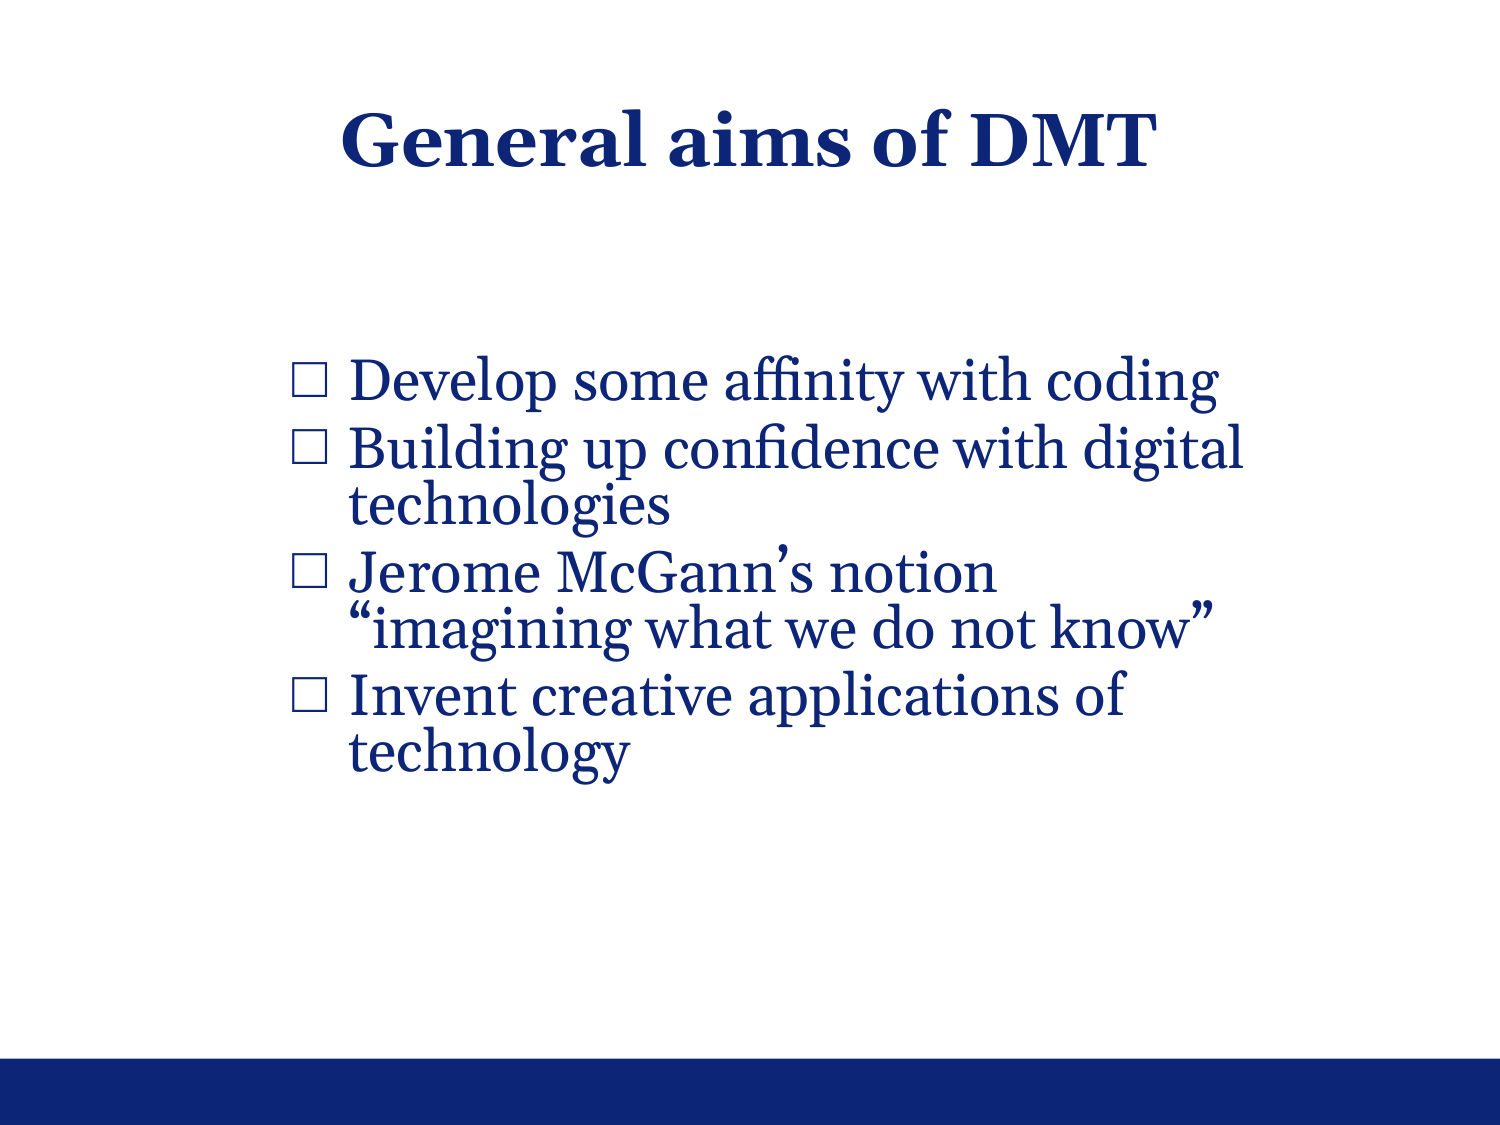

General aims of DMT

Develop some affinity with coding
Building up confidence with digital technologies
Jerome McGann’s notion “imagining what we do not know”
Invent creative applications of technology